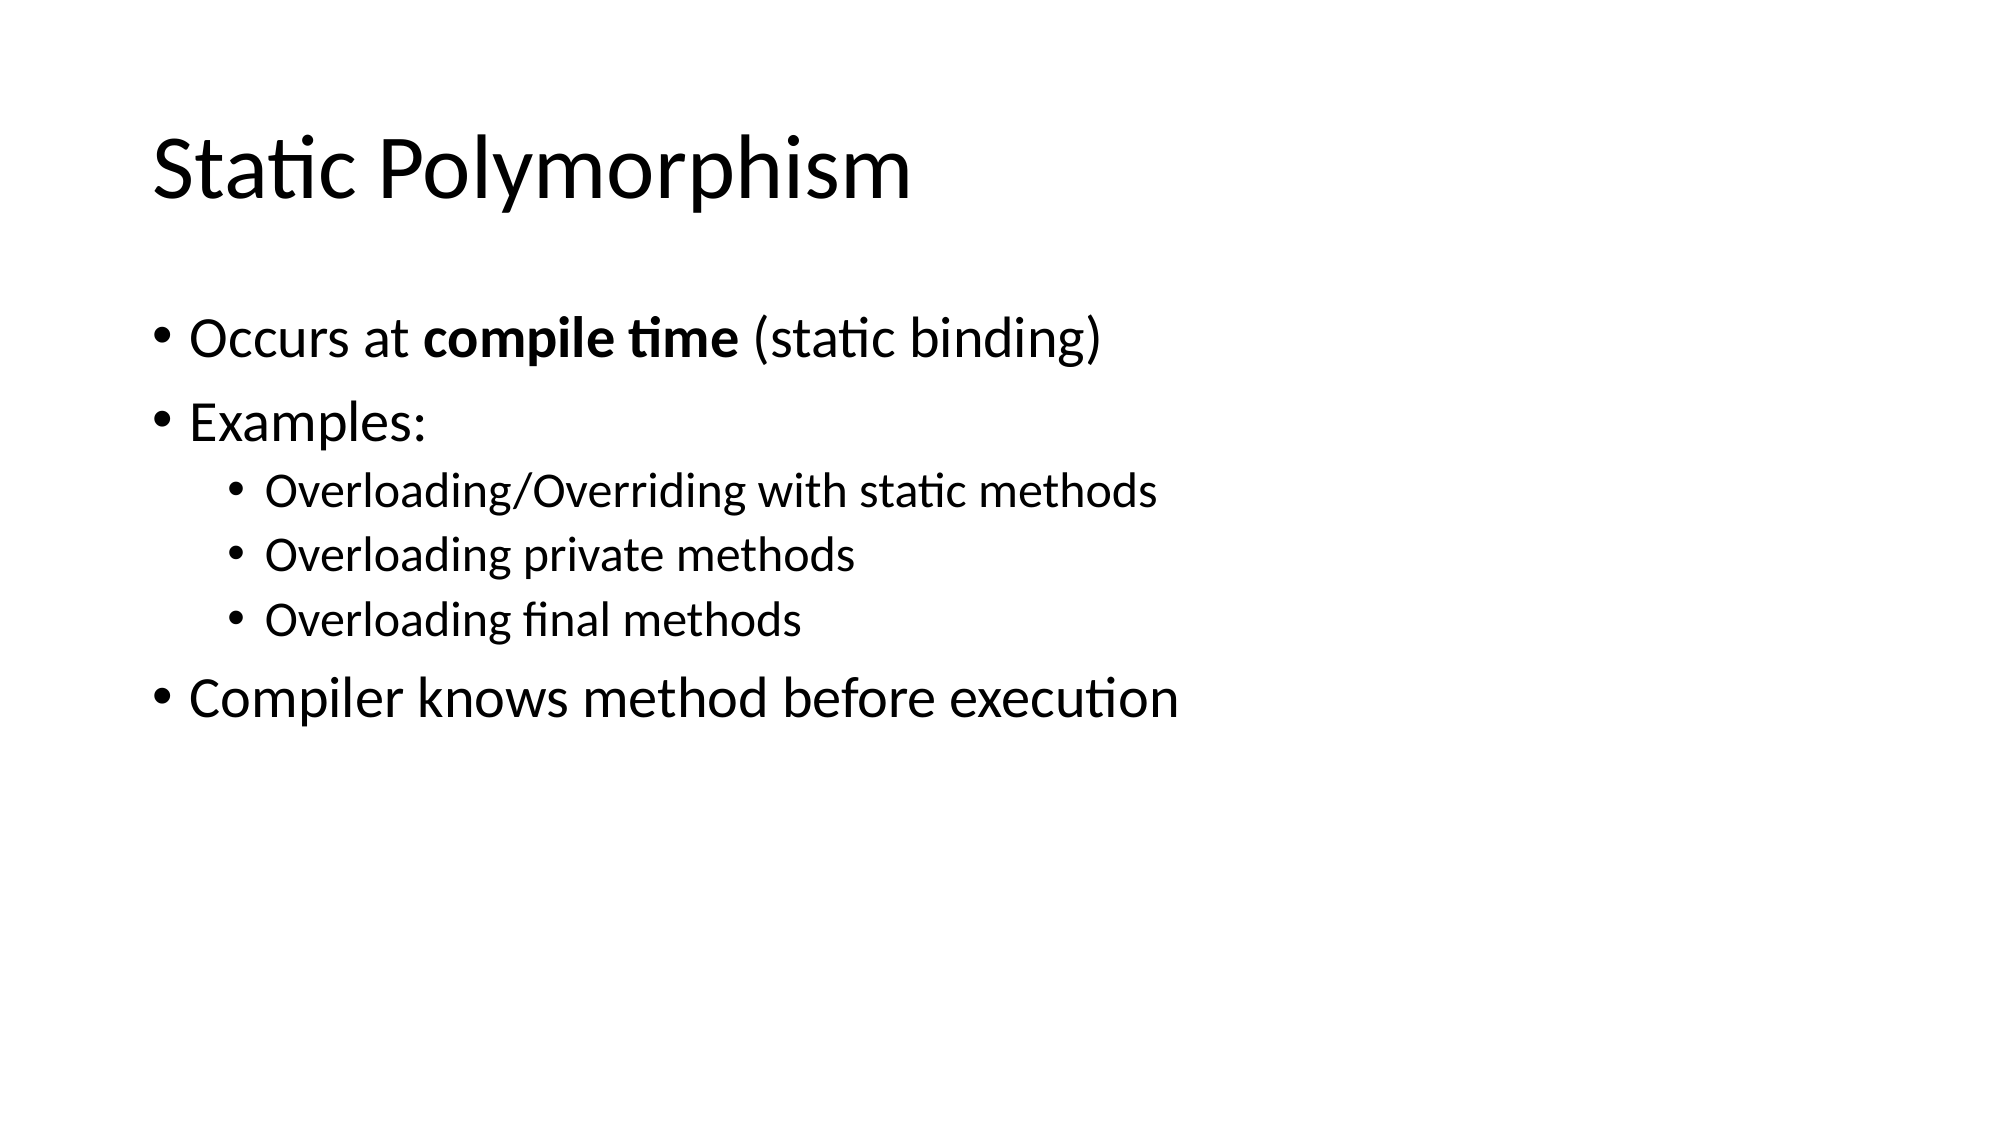

# Static Polymorphism
Occurs at compile time (static binding)
Examples:
Overloading/Overriding with static methods
Overloading private methods
Overloading final methods
Compiler knows method before execution